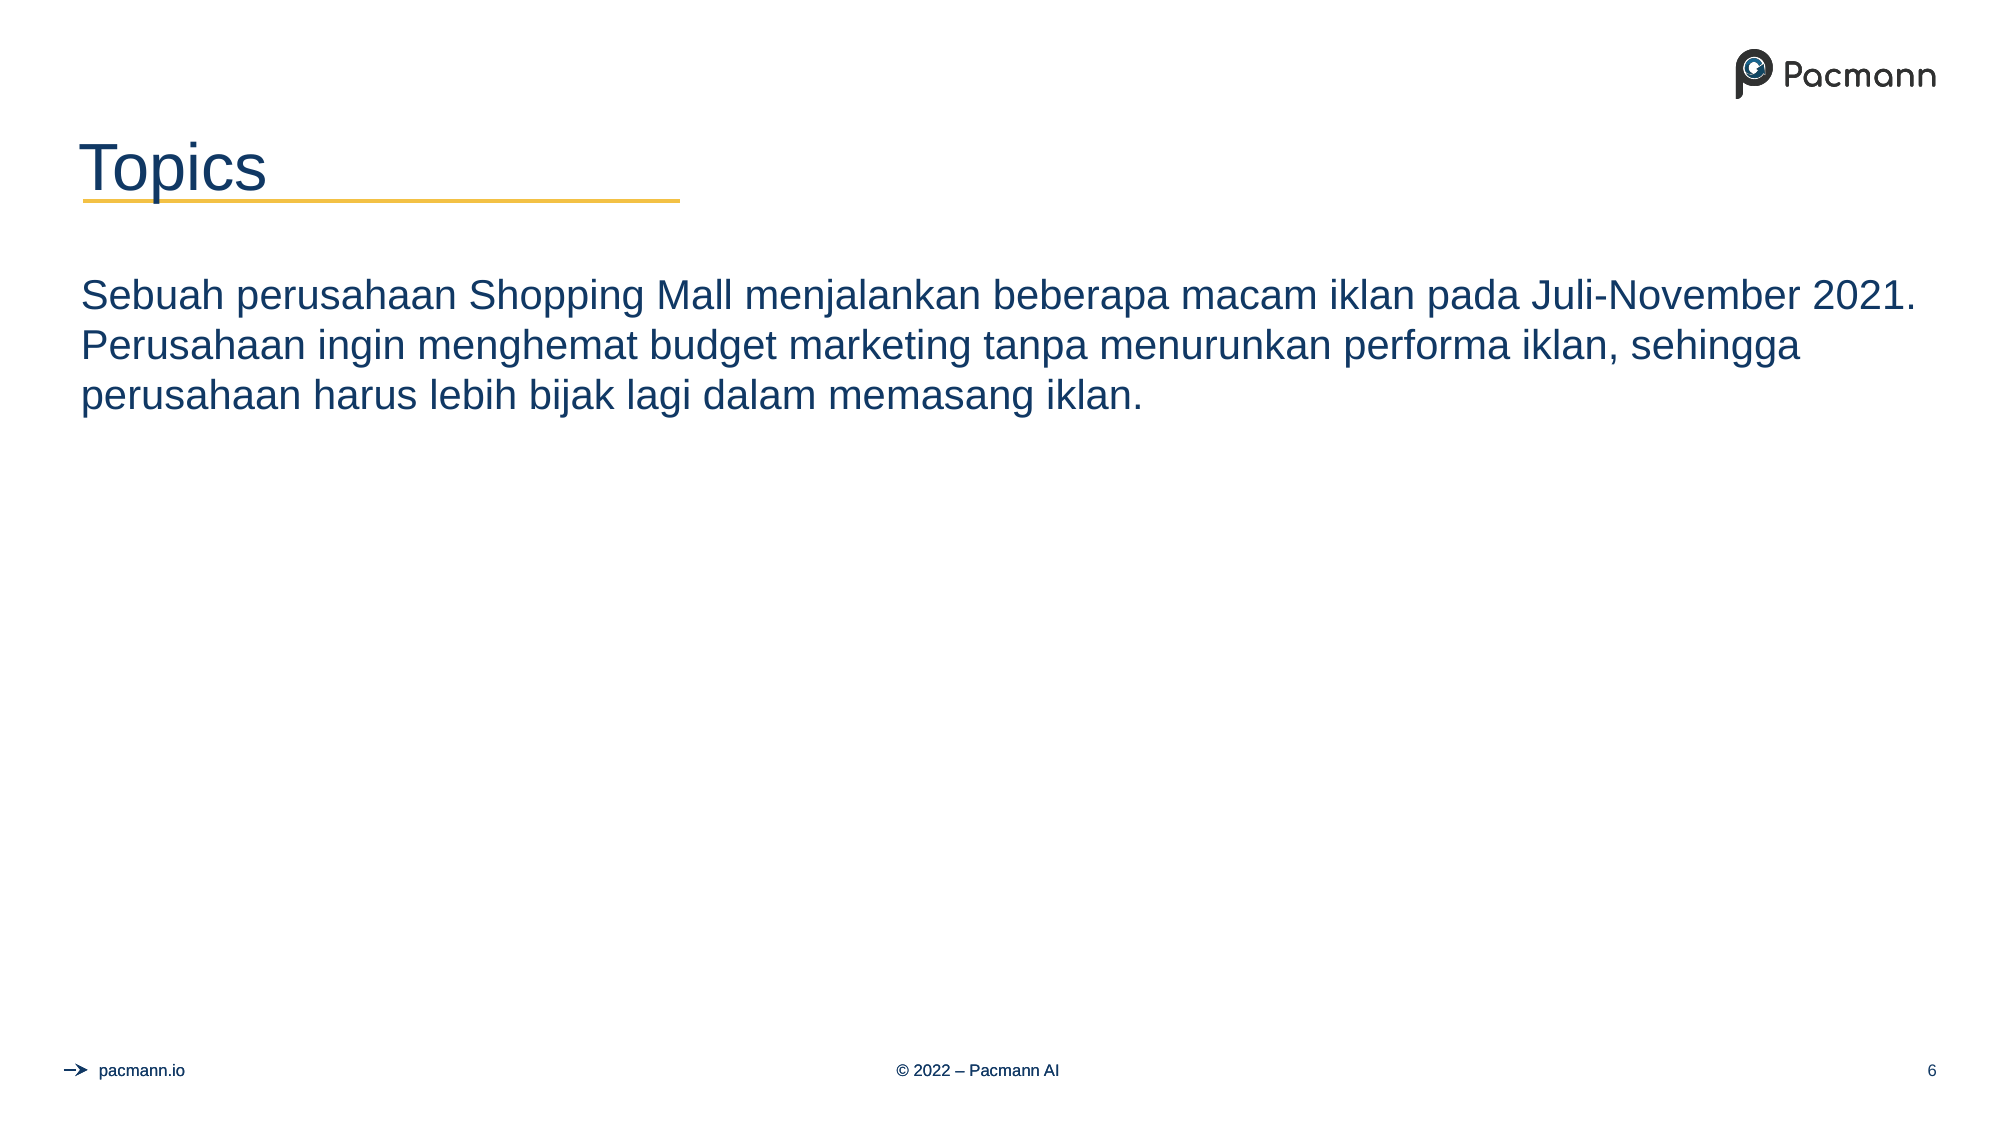

# Topics
Sebuah perusahaan Shopping Mall menjalankan beberapa macam iklan pada Juli-November 2021. Perusahaan ingin menghemat budget marketing tanpa menurunkan performa iklan, sehingga perusahaan harus lebih bijak lagi dalam memasang iklan.